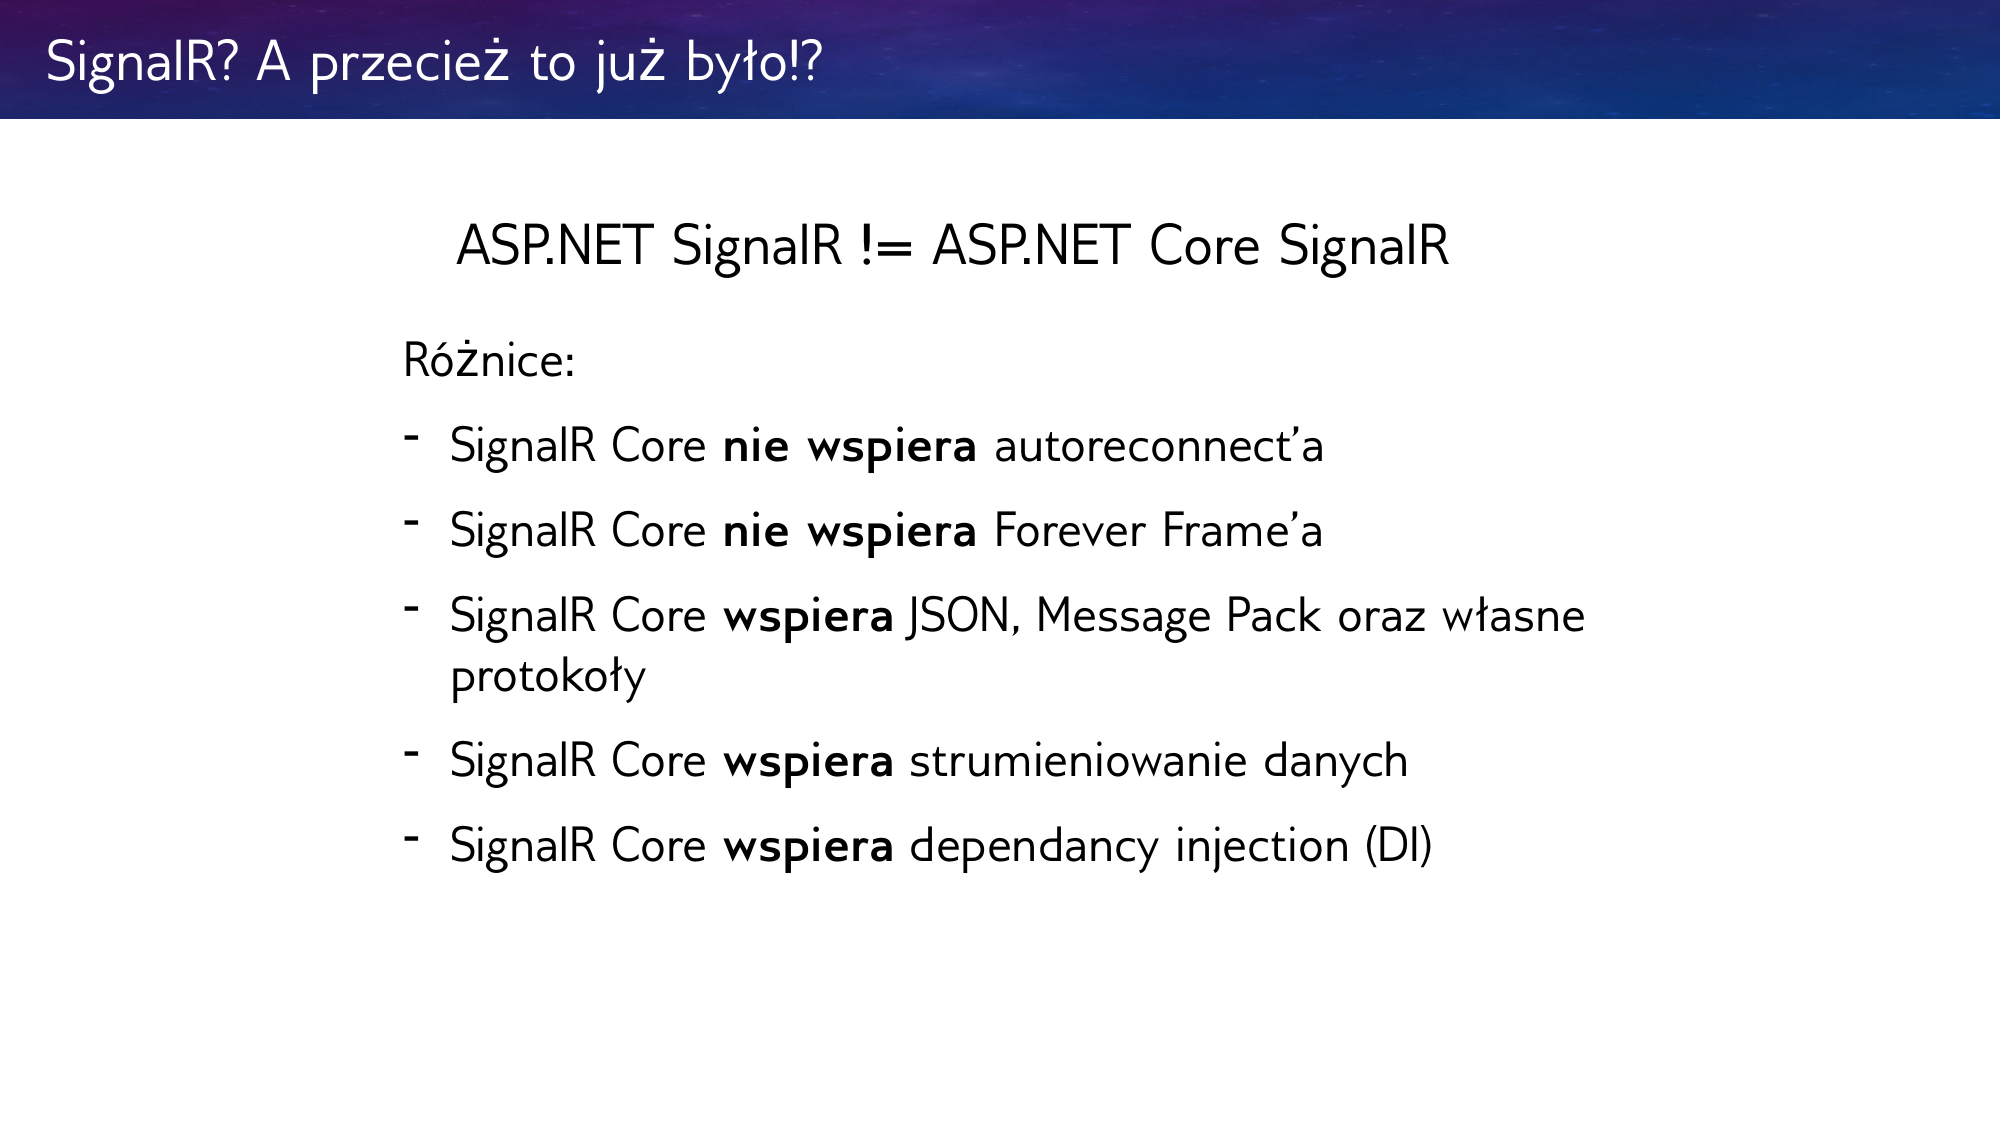

SignalR? A przecież to już było!?
ASP.NET SignalR != ASP.NET Core SignalR
Różnice:
SignalR Core nie wspiera autoreconnect’a
SignalR Core nie wspiera Forever Frame’a
SignalR Core wspiera JSON, Message Pack oraz własne protokoły
SignalR Core wspiera strumieniowanie danych
SignalR Core wspiera dependancy injection (DI)